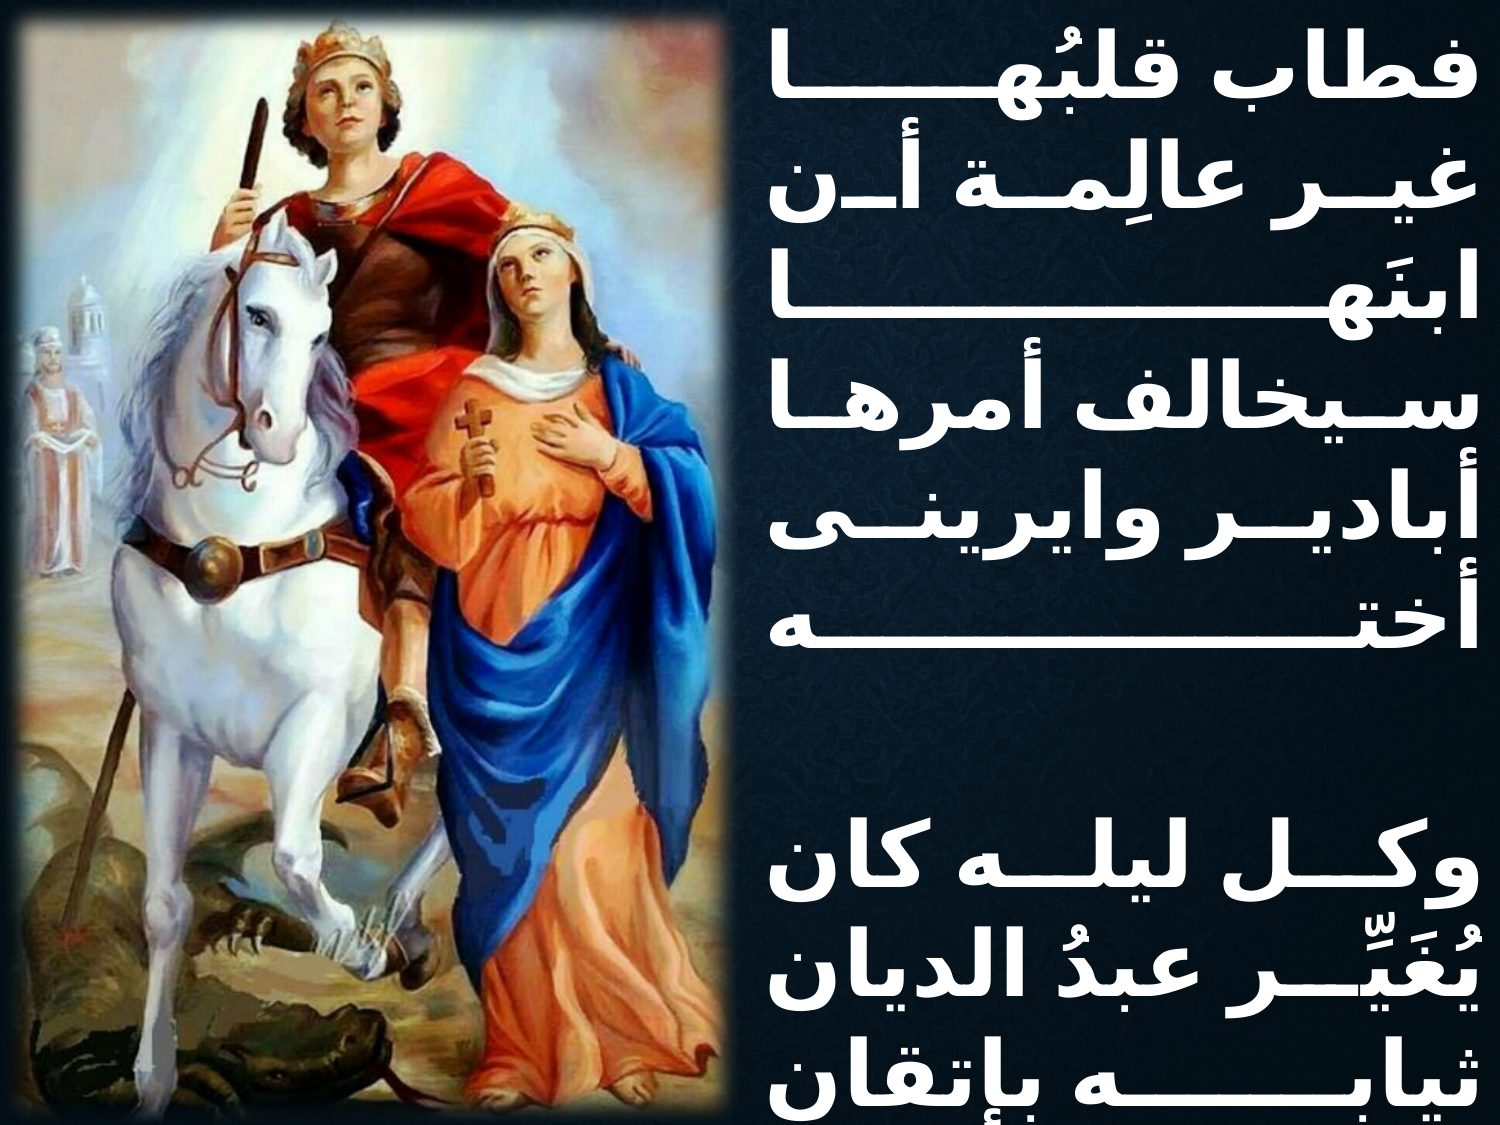

فطاب قلبُها
غير عالِمة أن ابنَها
سيخالف أمرها
أبادير وايرينى أخته
وكل ليله كان
يُغَيِّر عبدُ الديان
ثيابه بإتقان
أبادير وايرينى أخته